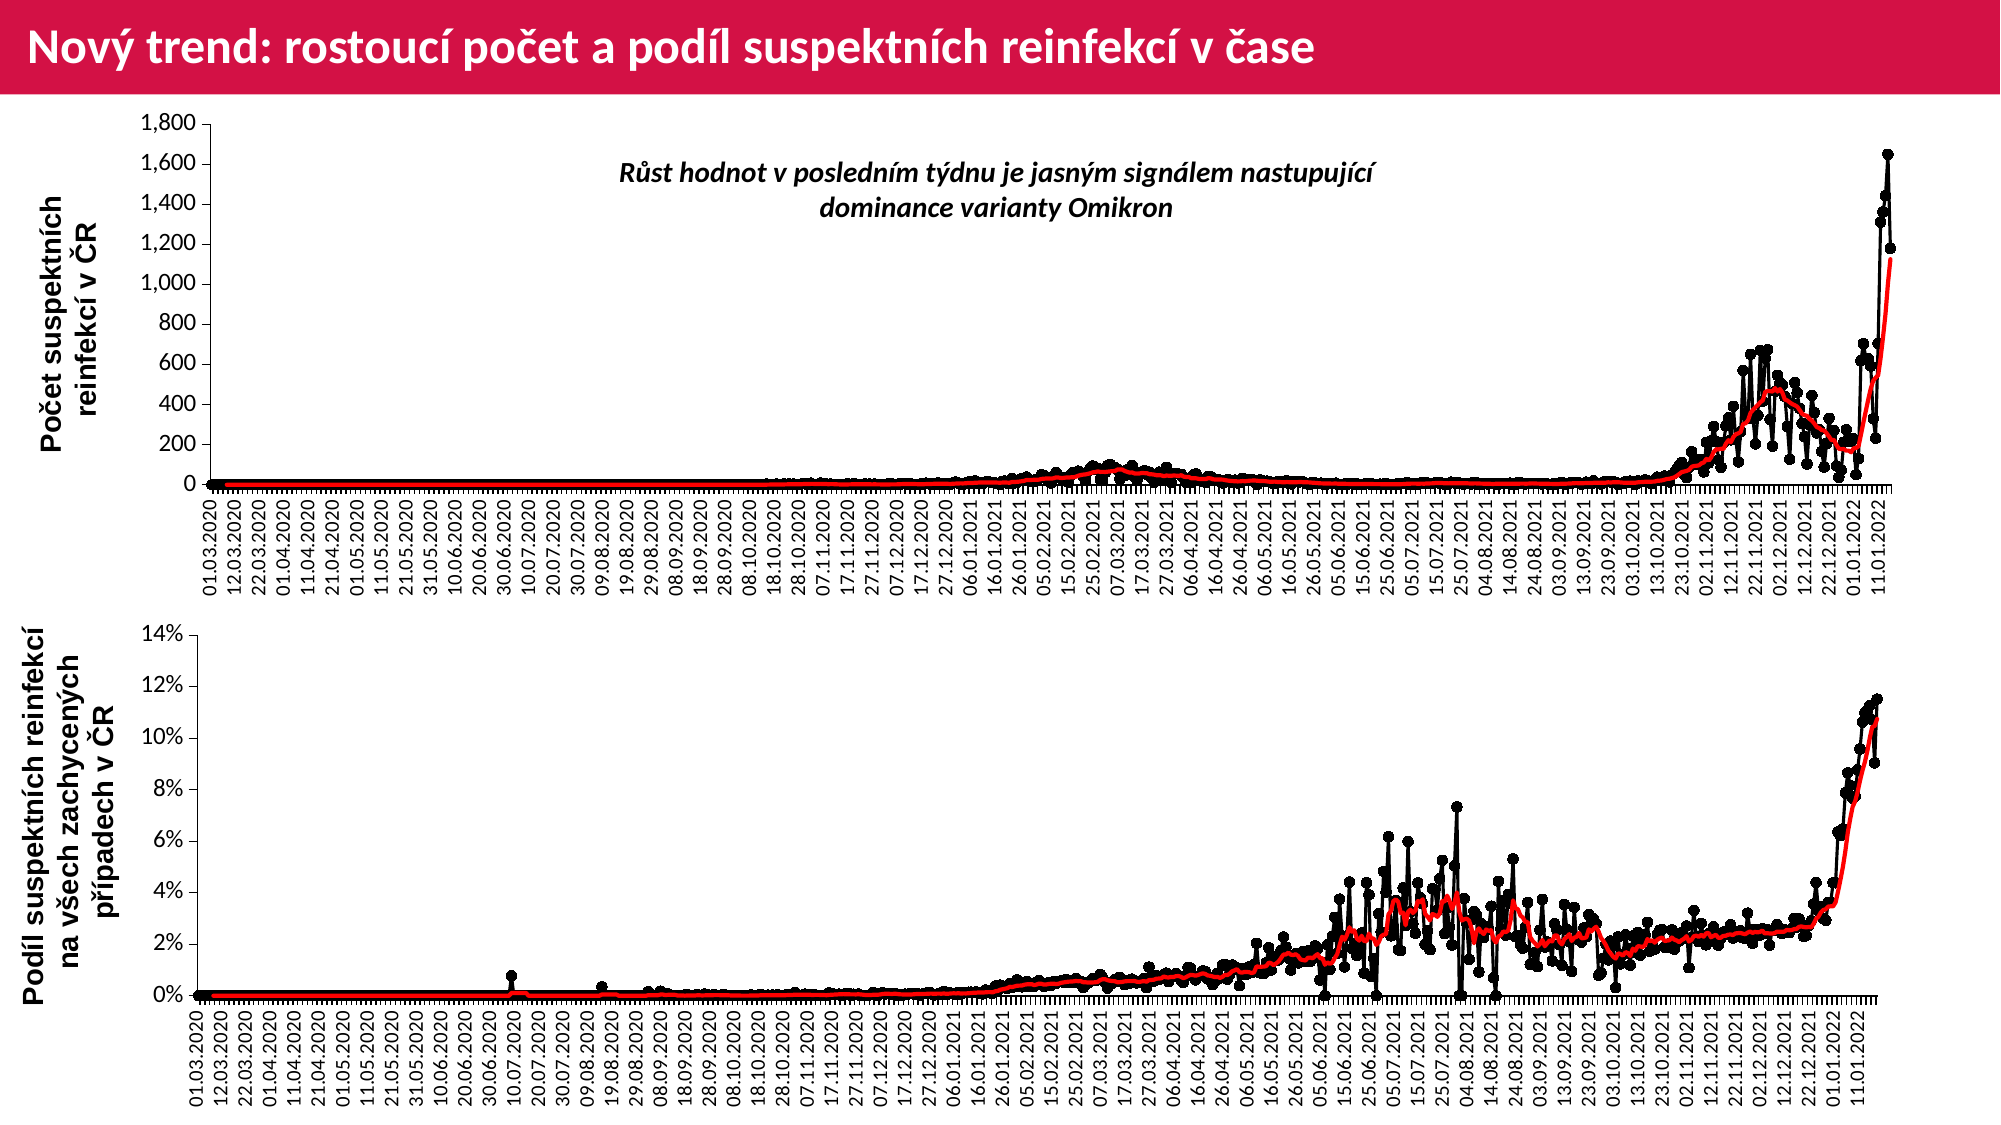

# Nový trend: rostoucí počet a podíl suspektních reinfekcí v čase

### Chart

| Category |  |
|---|---|
| 01.03.2020 | 0.0 |
| 03.03.2020 | 0.0 |
| 04.03.2020 | 0.0 |
| 05.03.2020 | 0.0 |
| 06.03.2020 | 0.0 |
| 07.03.2020 | 0.0 |
| 08.03.2020 | 0.0 |
| 09.03.2020 | 0.0 |
| 10.03.2020 | 0.0 |
| 11.03.2020 | 0.0 |
| 12.03.2020 | 0.0 |
| 13.03.2020 | 0.0 |
| 14.03.2020 | 0.0 |
| 15.03.2020 | 0.0 |
| 16.03.2020 | 0.0 |
| 17.03.2020 | 0.0 |
| 18.03.2020 | 0.0 |
| 19.03.2020 | 0.0 |
| 20.03.2020 | 0.0 |
| 21.03.2020 | 0.0 |
| 22.03.2020 | 0.0 |
| 23.03.2020 | 0.0 |
| 24.03.2020 | 0.0 |
| 25.03.2020 | 0.0 |
| 26.03.2020 | 0.0 |
| 27.03.2020 | 0.0 |
| 28.03.2020 | 0.0 |
| 29.03.2020 | 0.0 |
| 30.03.2020 | 0.0 |
| 31.03.2020 | 0.0 |
| 01.04.2020 | 0.0 |
| 02.04.2020 | 0.0 |
| 03.04.2020 | 0.0 |
| 04.04.2020 | 0.0 |
| 05.04.2020 | 0.0 |
| 06.04.2020 | 0.0 |
| 07.04.2020 | 0.0 |
| 08.04.2020 | 0.0 |
| 09.04.2020 | 0.0 |
| 10.04.2020 | 0.0 |
| 11.04.2020 | 0.0 |
| 12.04.2020 | 0.0 |
| 13.04.2020 | 0.0 |
| 14.04.2020 | 0.0 |
| 15.04.2020 | 0.0 |
| 16.04.2020 | 0.0 |
| 17.04.2020 | 0.0 |
| 18.04.2020 | 0.0 |
| 19.04.2020 | 0.0 |
| 20.04.2020 | 0.0 |
| 21.04.2020 | 0.0 |
| 22.04.2020 | 0.0 |
| 23.04.2020 | 0.0 |
| 24.04.2020 | 0.0 |
| 25.04.2020 | 0.0 |
| 26.04.2020 | 0.0 |
| 27.04.2020 | 0.0 |
| 28.04.2020 | 0.0 |
| 29.04.2020 | 0.0 |
| 30.04.2020 | 0.0 |
| 01.05.2020 | 0.0 |
| 02.05.2020 | 0.0 |
| 03.05.2020 | 0.0 |
| 04.05.2020 | 0.0 |
| 05.05.2020 | 0.0 |
| 06.05.2020 | 0.0 |
| 07.05.2020 | 0.0 |
| 08.05.2020 | 0.0 |
| 09.05.2020 | 0.0 |
| 10.05.2020 | 0.0 |
| 11.05.2020 | 0.0 |
| 12.05.2020 | 0.0 |
| 13.05.2020 | 0.0 |
| 14.05.2020 | 0.0 |
| 15.05.2020 | 0.0 |
| 16.05.2020 | 0.0 |
| 17.05.2020 | 0.0 |
| 18.05.2020 | 0.0 |
| 19.05.2020 | 0.0 |
| 20.05.2020 | 0.0 |
| 21.05.2020 | 0.0 |
| 22.05.2020 | 0.0 |
| 23.05.2020 | 0.0 |
| 24.05.2020 | 0.0 |
| 25.05.2020 | 0.0 |
| 26.05.2020 | 0.0 |
| 27.05.2020 | 0.0 |
| 28.05.2020 | 0.0 |
| 29.05.2020 | 0.0 |
| 30.05.2020 | 0.0 |
| 31.05.2020 | 0.0 |
| 01.06.2020 | 0.0 |
| 02.06.2020 | 0.0 |
| 03.06.2020 | 0.0 |
| 04.06.2020 | 0.0 |
| 05.06.2020 | 0.0 |
| 06.06.2020 | 0.0 |
| 07.06.2020 | 0.0 |
| 08.06.2020 | 0.0 |
| 09.06.2020 | 0.0 |
| 10.06.2020 | 0.0 |
| 11.06.2020 | 0.0 |
| 12.06.2020 | 0.0 |
| 13.06.2020 | 0.0 |
| 14.06.2020 | 0.0 |
| 15.06.2020 | 0.0 |
| 16.06.2020 | 0.0 |
| 17.06.2020 | 0.0 |
| 18.06.2020 | 0.0 |
| 19.06.2020 | 0.0 |
| 20.06.2020 | 0.0 |
| 21.06.2020 | 0.0 |
| 22.06.2020 | 0.0 |
| 23.06.2020 | 0.0 |
| 24.06.2020 | 0.0 |
| 25.06.2020 | 0.0 |
| 26.06.2020 | 0.0 |
| 27.06.2020 | 0.0 |
| 28.06.2020 | 0.0 |
| 29.06.2020 | 0.0 |
| 30.06.2020 | 0.0 |
| 01.07.2020 | 0.0 |
| 02.07.2020 | 0.0 |
| 03.07.2020 | 0.0 |
| 04.07.2020 | 0.0 |
| 05.07.2020 | 0.0 |
| 06.07.2020 | 0.0 |
| 07.07.2020 | 0.0 |
| 08.07.2020 | 1.0 |
| 09.07.2020 | 0.0 |
| 10.07.2020 | 0.0 |
| 11.07.2020 | 0.0 |
| 12.07.2020 | 0.0 |
| 13.07.2020 | 0.0 |
| 14.07.2020 | 0.0 |
| 15.07.2020 | 0.0 |
| 16.07.2020 | 0.0 |
| 17.07.2020 | 0.0 |
| 18.07.2020 | 0.0 |
| 19.07.2020 | 0.0 |
| 20.07.2020 | 0.0 |
| 21.07.2020 | 0.0 |
| 22.07.2020 | 0.0 |
| 23.07.2020 | 0.0 |
| 24.07.2020 | 0.0 |
| 25.07.2020 | 0.0 |
| 26.07.2020 | 0.0 |
| 27.07.2020 | 0.0 |
| 28.07.2020 | 0.0 |
| 29.07.2020 | 0.0 |
| 30.07.2020 | 0.0 |
| 31.07.2020 | 0.0 |
| 01.08.2020 | 0.0 |
| 02.08.2020 | 0.0 |
| 03.08.2020 | 0.0 |
| 04.08.2020 | 0.0 |
| 05.08.2020 | 0.0 |
| 06.08.2020 | 0.0 |
| 07.08.2020 | 0.0 |
| 08.08.2020 | 0.0 |
| 09.08.2020 | 0.0 |
| 10.08.2020 | 0.0 |
| 11.08.2020 | 0.0 |
| 12.08.2020 | 0.0 |
| 13.08.2020 | 0.0 |
| 14.08.2020 | 1.0 |
| 15.08.2020 | 0.0 |
| 16.08.2020 | 0.0 |
| 17.08.2020 | 0.0 |
| 18.08.2020 | 0.0 |
| 19.08.2020 | 0.0 |
| 20.08.2020 | 0.0 |
| 21.08.2020 | 0.0 |
| 22.08.2020 | 0.0 |
| 23.08.2020 | 0.0 |
| 24.08.2020 | 0.0 |
| 25.08.2020 | 0.0 |
| 26.08.2020 | 0.0 |
| 27.08.2020 | 0.0 |
| 28.08.2020 | 0.0 |
| 29.08.2020 | 0.0 |
| 30.08.2020 | 0.0 |
| 31.08.2020 | 0.0 |
| 01.09.2020 | 0.0 |
| 02.09.2020 | 1.0 |
| 03.09.2020 | 0.0 |
| 04.09.2020 | 0.0 |
| 05.09.2020 | 0.0 |
| 06.09.2020 | 0.0 |
| 07.09.2020 | 1.0 |
| 08.09.2020 | 0.0 |
| 09.09.2020 | 0.0 |
| 10.09.2020 | 1.0 |
| 11.09.2020 | 0.0 |
| 12.09.2020 | 0.0 |
| 13.09.2020 | 0.0 |
| 14.09.2020 | 0.0 |
| 15.09.2020 | 0.0 |
| 16.09.2020 | 0.0 |
| 17.09.2020 | 1.0 |
| 18.09.2020 | 1.0 |
| 19.09.2020 | 0.0 |
| 20.09.2020 | 0.0 |
| 21.09.2020 | 0.0 |
| 22.09.2020 | 1.0 |
| 23.09.2020 | 0.0 |
| 24.09.2020 | 0.0 |
| 25.09.2020 | 2.0 |
| 26.09.2020 | 1.0 |
| 27.09.2020 | 0.0 |
| 28.09.2020 | 0.0 |
| 29.09.2020 | 1.0 |
| 30.09.2020 | 0.0 |
| 01.10.2020 | 0.0 |
| 02.10.2020 | 1.0 |
| 03.10.2020 | 1.0 |
| 04.10.2020 | 0.0 |
| 05.10.2020 | 0.0 |
| 06.10.2020 | 0.0 |
| 07.10.2020 | 1.0 |
| 08.10.2020 | 0.0 |
| 09.10.2020 | 0.0 |
| 10.10.2020 | 1.0 |
| 11.10.2020 | 0.0 |
| 12.10.2020 | 0.0 |
| 13.10.2020 | 0.0 |
| 14.10.2020 | 3.0 |
| 15.10.2020 | 1.0 |
| 16.10.2020 | 2.0 |
| 17.10.2020 | 1.0 |
| 18.10.2020 | 3.0 |
| 19.10.2020 | 1.0 |
| 20.10.2020 | 0.0 |
| 21.10.2020 | 4.0 |
| 22.10.2020 | 2.0 |
| 23.10.2020 | 4.0 |
| 24.10.2020 | 2.0 |
| 25.10.2020 | 3.0 |
| 26.10.2020 | 2.0 |
| 27.10.2020 | 2.0 |
| 28.10.2020 | 3.0 |
| 29.10.2020 | 7.0 |
| 30.10.2020 | 4.0 |
| 31.10.2020 | 4.0 |
| 01.11.2020 | 8.0 |
| 02.11.2020 | 1.0 |
| 03.11.2020 | 1.0 |
| 04.11.2020 | 3.0 |
| 05.11.2020 | 8.0 |
| 06.11.2020 | 2.0 |
| 07.11.2020 | 4.0 |
| 08.11.2020 | 1.0 |
| 09.11.2020 | 3.0 |
| 10.11.2020 | 1.0 |
| 11.11.2020 | 1.0 |
| 12.11.2020 | 1.0 |
| 13.11.2020 | 1.0 |
| 14.11.2020 | 1.0 |
| 15.11.2020 | 2.0 |
| 16.11.2020 | 5.0 |
| 17.11.2020 | 2.0 |
| 18.11.2020 | 3.0 |
| 19.11.2020 | 4.0 |
| 20.11.2020 | 1.0 |
| 21.11.2020 | 2.0 |
| 22.11.2020 | 1.0 |
| 23.11.2020 | 4.0 |
| 24.11.2020 | 1.0 |
| 25.11.2020 | 3.0 |
| 26.11.2020 | 2.0 |
| 27.11.2020 | 3.0 |
| 28.11.2020 | 0.0 |
| 29.11.2020 | 0.0 |
| 30.11.2020 | 0.0 |
| 01.12.2020 | 1.0 |
| 02.12.2020 | 2.0 |
| 03.12.2020 | 6.0 |
| 04.12.2020 | 4.0 |
| 05.12.2020 | 0.0 |
| 06.12.2020 | 1.0 |
| 07.12.2020 | 5.0 |
| 08.12.2020 | 4.0 |
| 09.12.2020 | 5.0 |
| 10.12.2020 | 4.0 |
| 11.12.2020 | 4.0 |
| 12.12.2020 | 3.0 |
| 13.12.2020 | 0.0 |
| 14.12.2020 | 2.0 |
| 15.12.2020 | 2.0 |
| 16.12.2020 | 5.0 |
| 17.12.2020 | 4.0 |
| 18.12.2020 | 8.0 |
| 19.12.2020 | 5.0 |
| 20.12.2020 | 2.0 |
| 21.12.2020 | 7.0 |
| 22.12.2020 | 2.0 |
| 23.12.2020 | 9.0 |
| 24.12.2020 | 4.0 |
| 25.12.2020 | 3.0 |
| 26.12.2020 | 4.0 |
| 27.12.2020 | 3.0 |
| 28.12.2020 | 3.0 |
| 29.12.2020 | 10.0 |
| 30.12.2020 | 13.0 |
| 31.12.2020 | 9.0 |
| 01.01.2021 | 6.0 |
| 02.01.2021 | 2.0 |
| 03.01.2021 | 8.0 |
| 04.01.2021 | 12.0 |
| 05.01.2021 | 16.0 |
| 06.01.2021 | 8.0 |
| 07.01.2021 | 19.0 |
| 08.01.2021 | 8.0 |
| 09.01.2021 | 9.0 |
| 10.01.2021 | 5.0 |
| 11.01.2021 | 13.0 |
| 12.01.2021 | 15.0 |
| 13.01.2021 | 13.0 |
| 14.01.2021 | 12.0 |
| 15.01.2021 | 10.0 |
| 16.01.2021 | 7.0 |
| 17.01.2021 | 2.0 |
| 18.01.2021 | 17.0 |
| 19.01.2021 | 18.0 |
| 20.01.2021 | 9.0 |
| 21.01.2021 | 8.0 |
| 22.01.2021 | 32.0 |
| 23.01.2021 | 9.0 |
| 24.01.2021 | 10.0 |
| 25.01.2021 | 25.0 |
| 26.01.2021 | 30.0 |
| 27.01.2021 | 24.0 |
| 28.01.2021 | 38.0 |
| 29.01.2021 | 26.0 |
| 30.01.2021 | 15.0 |
| 31.01.2021 | 16.0 |
| 01.02.2021 | 27.0 |
| 02.02.2021 | 32.0 |
| 03.02.2021 | 50.0 |
| 04.02.2021 | 46.0 |
| 05.02.2021 | 31.0 |
| 06.02.2021 | 18.0 |
| 07.02.2021 | 9.0 |
| 08.02.2021 | 42.0 |
| 09.02.2021 | 61.0 |
| 10.02.2021 | 43.0 |
| 11.02.2021 | 32.0 |
| 12.02.2021 | 36.0 |
| 13.02.2021 | 27.0 |
| 14.02.2021 | 12.0 |
| 15.02.2021 | 49.0 |
| 16.02.2021 | 61.0 |
| 17.02.2021 | 62.0 |
| 18.02.2021 | 68.0 |
| 19.02.2021 | 59.0 |
| 20.02.2021 | 43.0 |
| 21.02.2021 | 21.0 |
| 22.02.2021 | 66.0 |
| 23.02.2021 | 84.0 |
| 24.02.2021 | 93.0 |
| 25.02.2021 | 78.0 |
| 26.02.2021 | 82.0 |
| 27.02.2021 | 25.0 |
| 28.02.2021 | 23.0 |
| 01.03.2021 | 61.0 |
| 02.03.2021 | 96.0 |
| 03.03.2021 | 102.0 |
| 04.03.2021 | 86.0 |
| 05.03.2021 | 87.0 |
| 06.03.2021 | 76.0 |
| 07.03.2021 | 28.0 |
| 08.03.2021 | 55.0 |
| 09.03.2021 | 46.0 |
| 10.03.2021 | 75.0 |
| 11.03.2021 | 55.0 |
| 12.03.2021 | 95.0 |
| 13.03.2021 | 39.0 |
| 14.03.2021 | 24.0 |
| 15.03.2021 | 62.0 |
| 16.03.2021 | 61.0 |
| 17.03.2021 | 70.0 |
| 18.03.2021 | 52.0 |
| 19.03.2021 | 63.0 |
| 20.03.2021 | 33.0 |
| 21.03.2021 | 12.0 |
| 22.03.2021 | 43.0 |
| 23.03.2021 | 63.0 |
| 24.03.2021 | 60.0 |
| 25.03.2021 | 25.0 |
| 26.03.2021 | 87.0 |
| 27.03.2021 | 24.0 |
| 28.03.2021 | 10.0 |
| 29.03.2021 | 55.0 |
| 30.03.2021 | 55.0 |
| 31.03.2021 | 53.0 |
| 01.04.2021 | 52.0 |
| 02.04.2021 | 34.0 |
| 03.04.2021 | 12.0 |
| 04.04.2021 | 14.0 |
| 05.04.2021 | 11.0 |
| 06.04.2021 | 49.0 |
| 07.04.2021 | 54.0 |
| 08.04.2021 | 33.0 |
| 09.04.2021 | 25.0 |
| 10.04.2021 | 17.0 |
| 11.04.2021 | 11.0 |
| 12.04.2021 | 42.0 |
| 13.04.2021 | 40.0 |
| 14.04.2021 | 23.0 |
| 15.04.2021 | 25.0 |
| 16.04.2021 | 26.0 |
| 17.04.2021 | 15.0 |
| 18.04.2021 | 8.0 |
| 19.04.2021 | 22.0 |
| 20.04.2021 | 27.0 |
| 21.04.2021 | 13.0 |
| 22.04.2021 | 15.0 |
| 23.04.2021 | 23.0 |
| 24.04.2021 | 9.0 |
| 25.04.2021 | 10.0 |
| 26.04.2021 | 32.0 |
| 27.04.2021 | 21.0 |
| 28.04.2021 | 21.0 |
| 29.04.2021 | 27.0 |
| 30.04.2021 | 25.0 |
| 01.05.2021 | 12.0 |
| 02.05.2021 | 2.0 |
| 03.05.2021 | 24.0 |
| 04.05.2021 | 20.0 |
| 05.05.2021 | 16.0 |
| 06.05.2021 | 18.0 |
| 07.05.2021 | 15.0 |
| 08.05.2021 | 9.0 |
| 09.05.2021 | 8.0 |
| 10.05.2021 | 14.0 |
| 11.05.2021 | 15.0 |
| 12.05.2021 | 11.0 |
| 13.05.2021 | 16.0 |
| 14.05.2021 | 20.0 |
| 15.05.2021 | 6.0 |
| 16.05.2021 | 4.0 |
| 17.05.2021 | 16.0 |
| 18.05.2021 | 17.0 |
| 19.05.2021 | 14.0 |
| 20.05.2021 | 16.0 |
| 21.05.2021 | 13.0 |
| 22.05.2021 | 5.0 |
| 23.05.2021 | 2.0 |
| 24.05.2021 | 9.0 |
| 25.05.2021 | 11.0 |
| 26.05.2021 | 7.0 |
| 27.05.2021 | 7.0 |
| 28.05.2021 | 8.0 |
| 29.05.2021 | 3.0 |
| 30.05.2021 | 2.0 |
| 31.05.2021 | 7.0 |
| 01.06.2021 | 7.0 |
| 02.06.2021 | 7.0 |
| 03.06.2021 | 8.0 |
| 04.06.2021 | 2.0 |
| 05.06.2021 | 2.0 |
| 06.06.2021 | 0.0 |
| 07.06.2021 | 6.0 |
| 08.06.2021 | 4.0 |
| 09.06.2021 | 6.0 |
| 10.06.2021 | 6.0 |
| 11.06.2021 | 3.0 |
| 12.06.2021 | 3.0 |
| 13.06.2021 | 1.0 |
| 14.06.2021 | 2.0 |
| 15.06.2021 | 5.0 |
| 16.06.2021 | 6.0 |
| 17.06.2021 | 3.0 |
| 18.06.2021 | 3.0 |
| 19.06.2021 | 1.0 |
| 20.06.2021 | 1.0 |
| 21.06.2021 | 3.0 |
| 22.06.2021 | 1.0 |
| 23.06.2021 | 5.0 |
| 24.06.2021 | 4.0 |
| 25.06.2021 | 1.0 |
| 26.06.2021 | 1.0 |
| 27.06.2021 | 0.0 |
| 28.06.2021 | 5.0 |
| 29.06.2021 | 4.0 |
| 30.06.2021 | 7.0 |
| 01.07.2021 | 7.0 |
| 02.07.2021 | 11.0 |
| 03.07.2021 | 3.0 |
| 04.07.2021 | 3.0 |
| 05.07.2021 | 5.0 |
| 06.07.2021 | 2.0 |
| 07.07.2021 | 5.0 |
| 08.07.2021 | 11.0 |
| 09.07.2021 | 8.0 |
| 10.07.2021 | 10.0 |
| 11.07.2021 | 5.0 |
| 12.07.2021 | 7.0 |
| 13.07.2021 | 8.0 |
| 14.07.2021 | 12.0 |
| 15.07.2021 | 9.0 |
| 16.07.2021 | 9.0 |
| 17.07.2021 | 4.0 |
| 18.07.2021 | 3.0 |
| 19.07.2021 | 4.0 |
| 20.07.2021 | 13.0 |
| 21.07.2021 | 10.0 |
| 22.07.2021 | 7.0 |
| 23.07.2021 | 9.0 |
| 24.07.2021 | 7.0 |
| 25.07.2021 | 2.0 |
| 26.07.2021 | 7.0 |
| 27.07.2021 | 7.0 |
| 28.07.2021 | 4.0 |
| 29.07.2021 | 11.0 |
| 30.07.2021 | 11.0 |
| 31.07.2021 | 0.0 |
| 01.08.2021 | 0.0 |
| 02.08.2021 | 6.0 |
| 03.08.2021 | 7.0 |
| 04.08.2021 | 3.0 |
| 05.08.2021 | 5.0 |
| 06.08.2021 | 6.0 |
| 07.08.2021 | 5.0 |
| 08.08.2021 | 1.0 |
| 09.08.2021 | 5.0 |
| 10.08.2021 | 6.0 |
| 11.08.2021 | 6.0 |
| 12.08.2021 | 5.0 |
| 13.08.2021 | 8.0 |
| 14.08.2021 | 1.0 |
| 15.08.2021 | 0.0 |
| 16.08.2021 | 10.0 |
| 17.08.2021 | 8.0 |
| 18.08.2021 | 8.0 |
| 19.08.2021 | 4.0 |
| 20.08.2021 | 7.0 |
| 21.08.2021 | 5.0 |
| 22.08.2021 | 6.0 |
| 23.08.2021 | 5.0 |
| 24.08.2021 | 6.0 |
| 25.08.2021 | 5.0 |
| 26.08.2021 | 4.0 |
| 27.08.2021 | 5.0 |
| 28.08.2021 | 5.0 |
| 29.08.2021 | 1.0 |
| 30.08.2021 | 3.0 |
| 31.08.2021 | 5.0 |
| 01.09.2021 | 3.0 |
| 02.09.2021 | 8.0 |
| 03.09.2021 | 12.0 |
| 04.09.2021 | 4.0 |
| 05.09.2021 | 3.0 |
| 06.09.2021 | 8.0 |
| 07.09.2021 | 8.0 |
| 08.09.2021 | 11.0 |
| 09.09.2021 | 11.0 |
| 10.09.2021 | 9.0 |
| 11.09.2021 | 3.0 |
| 12.09.2021 | 5.0 |
| 13.09.2021 | 13.0 |
| 14.09.2021 | 12.0 |
| 15.09.2021 | 5.0 |
| 16.09.2021 | 20.0 |
| 17.09.2021 | 10.0 |
| 18.09.2021 | 7.0 |
| 19.09.2021 | 4.0 |
| 20.09.2021 | 13.0 |
| 21.09.2021 | 14.0 |
| 22.09.2021 | 17.0 |
| 23.09.2021 | 14.0 |
| 24.09.2021 | 16.0 |
| 25.09.2021 | 12.0 |
| 26.09.2021 | 2.0 |
| 27.09.2021 | 6.0 |
| 28.09.2021 | 7.0 |
| 29.09.2021 | 15.0 |
| 30.09.2021 | 13.0 |
| 01.10.2021 | 18.0 |
| 02.10.2021 | 11.0 |
| 03.10.2021 | 1.0 |
| 04.10.2021 | 19.0 |
| 05.10.2021 | 14.0 |
| 06.10.2021 | 17.0 |
| 07.10.2021 | 24.0 |
| 08.10.2021 | 19.0 |
| 09.10.2021 | 8.0 |
| 10.10.2021 | 8.0 |
| 11.10.2021 | 23.0 |
| 12.10.2021 | 38.0 |
| 13.10.2021 | 24.0 |
| 14.10.2021 | 34.0 |
| 15.10.2021 | 43.0 |
| 16.10.2021 | 34.0 |
| 17.10.2021 | 14.0 |
| 18.10.2021 | 50.0 |
| 19.10.2021 | 60.0 |
| 20.10.2021 | 80.0 |
| 21.10.2021 | 95.0 |
| 22.10.2021 | 112.0 |
| 23.10.2021 | 53.0 |
| 24.10.2021 | 35.0 |
| 25.10.2021 | 88.0 |
| 26.10.2021 | 165.0 |
| 27.10.2021 | 108.0 |
| 28.10.2021 | 103.0 |
| 29.10.2021 | 125.0 |
| 30.10.2021 | 127.0 |
| 31.10.2021 | 64.0 |
| 01.11.2021 | 212.0 |
| 02.11.2021 | 109.0 |
| 03.11.2021 | 219.0 |
| 04.11.2021 | 291.0 |
| 05.11.2021 | 217.0 |
| 06.11.2021 | 123.0 |
| 07.11.2021 | 87.0 |
| 08.11.2021 | 210.0 |
| 09.11.2021 | 294.0 |
| 10.11.2021 | 334.0 |
| 11.11.2021 | 224.0 |
| 12.11.2021 | 392.0 |
| 13.11.2021 | 227.0 |
| 14.11.2021 | 114.0 |
| 15.11.2021 | 265.0 |
| 16.11.2021 | 571.0 |
| 17.11.2021 | 355.0 |
| 18.11.2021 | 330.0 |
| 19.11.2021 | 651.0 |
| 20.11.2021 | 330.0 |
| 21.11.2021 | 204.0 |
| 22.11.2021 | 345.0 |
| 23.11.2021 | 671.0 |
| 24.11.2021 | 417.0 |
| 25.11.2021 | 632.0 |
| 26.11.2021 | 675.0 |
| 27.11.2021 | 325.0 |
| 28.11.2021 | 193.0 |
| 29.11.2021 | 467.0 |
| 30.11.2021 | 546.0 |
| 01.12.2021 | 509.0 |
| 02.12.2021 | 498.0 |
| 03.12.2021 | 440.0 |
| 04.12.2021 | 291.0 |
| 05.12.2021 | 127.0 |
| 06.12.2021 | 406.0 |
| 07.12.2021 | 510.0 |
| 08.12.2021 | 460.0 |
| 09.12.2021 | 381.0 |
| 10.12.2021 | 307.0 |
| 11.12.2021 | 240.0 |
| 12.12.2021 | 104.0 |
| 13.12.2021 | 299.0 |
| 14.12.2021 | 446.0 |
| 15.12.2021 | 360.0 |
| 16.12.2021 | 259.0 |
| 17.12.2021 | 275.0 |
| 18.12.2021 | 166.0 |
| 19.12.2021 | 88.0 |
| 20.12.2021 | 206.0 |
| 21.12.2021 | 332.0 |
| 22.12.2021 | 230.0 |
| 23.12.2021 | 272.0 |
| 24.12.2021 | 94.0 |
| 25.12.2021 | 37.0 |
| 26.12.2021 | 72.0 |
| 27.12.2021 | 212.0 |
| 28.12.2021 | 274.0 |
| 29.12.2021 | 231.0 |
| 30.12.2021 | 217.0 |
| 31.12.2021 | 229.0 |
| 01.01.2022 | 50.0 |
| 02.01.2022 | 131.0 |
| 03.01.2022 | 619.0 |
| 04.01.2022 | 705.0 |
| 05.01.2022 | 631.0 |
| 06.01.2022 | 629.0 |
| 07.01.2022 | 593.0 |
| 08.01.2022 | 329.0 |
| 09.01.2022 | 232.0 |
| 10.01.2022 | 706.0 |
| 11.01.2022 | 1311.0 |
| 12.01.2022 | 1362.0 |
| 13.01.2022 | 1443.0 |
| 14.01.2022 | 1650.0 |
| 15.01.2022 | 1180.0 |
Růst hodnot v posledním týdnu je jasným signálem nastupující
dominance varianty Omikron
Počet suspektních
reinfekcí v ČR

### Chart

| Category |  |
|---|---|
| 01.03.2020 | 0.0 |
| 03.03.2020 | 0.0 |
| 04.03.2020 | 0.0 |
| 05.03.2020 | 0.0 |
| 06.03.2020 | 0.0 |
| 07.03.2020 | 0.0 |
| 08.03.2020 | 0.0 |
| 09.03.2020 | 0.0 |
| 10.03.2020 | 0.0 |
| 11.03.2020 | 0.0 |
| 12.03.2020 | 0.0 |
| 13.03.2020 | 0.0 |
| 14.03.2020 | 0.0 |
| 15.03.2020 | 0.0 |
| 16.03.2020 | 0.0 |
| 17.03.2020 | 0.0 |
| 18.03.2020 | 0.0 |
| 19.03.2020 | 0.0 |
| 20.03.2020 | 0.0 |
| 21.03.2020 | 0.0 |
| 22.03.2020 | 0.0 |
| 23.03.2020 | 0.0 |
| 24.03.2020 | 0.0 |
| 25.03.2020 | 0.0 |
| 26.03.2020 | 0.0 |
| 27.03.2020 | 0.0 |
| 28.03.2020 | 0.0 |
| 29.03.2020 | 0.0 |
| 30.03.2020 | 0.0 |
| 31.03.2020 | 0.0 |
| 01.04.2020 | 0.0 |
| 02.04.2020 | 0.0 |
| 03.04.2020 | 0.0 |
| 04.04.2020 | 0.0 |
| 05.04.2020 | 0.0 |
| 06.04.2020 | 0.0 |
| 07.04.2020 | 0.0 |
| 08.04.2020 | 0.0 |
| 09.04.2020 | 0.0 |
| 10.04.2020 | 0.0 |
| 11.04.2020 | 0.0 |
| 12.04.2020 | 0.0 |
| 13.04.2020 | 0.0 |
| 14.04.2020 | 0.0 |
| 15.04.2020 | 0.0 |
| 16.04.2020 | 0.0 |
| 17.04.2020 | 0.0 |
| 18.04.2020 | 0.0 |
| 19.04.2020 | 0.0 |
| 20.04.2020 | 0.0 |
| 21.04.2020 | 0.0 |
| 22.04.2020 | 0.0 |
| 23.04.2020 | 0.0 |
| 24.04.2020 | 0.0 |
| 25.04.2020 | 0.0 |
| 26.04.2020 | 0.0 |
| 27.04.2020 | 0.0 |
| 28.04.2020 | 0.0 |
| 29.04.2020 | 0.0 |
| 30.04.2020 | 0.0 |
| 01.05.2020 | 0.0 |
| 02.05.2020 | 0.0 |
| 03.05.2020 | 0.0 |
| 04.05.2020 | 0.0 |
| 05.05.2020 | 0.0 |
| 06.05.2020 | 0.0 |
| 07.05.2020 | 0.0 |
| 08.05.2020 | 0.0 |
| 09.05.2020 | 0.0 |
| 10.05.2020 | 0.0 |
| 11.05.2020 | 0.0 |
| 12.05.2020 | 0.0 |
| 13.05.2020 | 0.0 |
| 14.05.2020 | 0.0 |
| 15.05.2020 | 0.0 |
| 16.05.2020 | 0.0 |
| 17.05.2020 | 0.0 |
| 18.05.2020 | 0.0 |
| 19.05.2020 | 0.0 |
| 20.05.2020 | 0.0 |
| 21.05.2020 | 0.0 |
| 22.05.2020 | 0.0 |
| 23.05.2020 | 0.0 |
| 24.05.2020 | 0.0 |
| 25.05.2020 | 0.0 |
| 26.05.2020 | 0.0 |
| 27.05.2020 | 0.0 |
| 28.05.2020 | 0.0 |
| 29.05.2020 | 0.0 |
| 30.05.2020 | 0.0 |
| 31.05.2020 | 0.0 |
| 01.06.2020 | 0.0 |
| 02.06.2020 | 0.0 |
| 03.06.2020 | 0.0 |
| 04.06.2020 | 0.0 |
| 05.06.2020 | 0.0 |
| 06.06.2020 | 0.0 |
| 07.06.2020 | 0.0 |
| 08.06.2020 | 0.0 |
| 09.06.2020 | 0.0 |
| 10.06.2020 | 0.0 |
| 11.06.2020 | 0.0 |
| 12.06.2020 | 0.0 |
| 13.06.2020 | 0.0 |
| 14.06.2020 | 0.0 |
| 15.06.2020 | 0.0 |
| 16.06.2020 | 0.0 |
| 17.06.2020 | 0.0 |
| 18.06.2020 | 0.0 |
| 19.06.2020 | 0.0 |
| 20.06.2020 | 0.0 |
| 21.06.2020 | 0.0 |
| 22.06.2020 | 0.0 |
| 23.06.2020 | 0.0 |
| 24.06.2020 | 0.0 |
| 25.06.2020 | 0.0 |
| 26.06.2020 | 0.0 |
| 27.06.2020 | 0.0 |
| 28.06.2020 | 0.0 |
| 29.06.2020 | 0.0 |
| 30.06.2020 | 0.0 |
| 01.07.2020 | 0.0 |
| 02.07.2020 | 0.0 |
| 03.07.2020 | 0.0 |
| 04.07.2020 | 0.0 |
| 05.07.2020 | 0.0 |
| 06.07.2020 | 0.0 |
| 07.07.2020 | 0.0 |
| 08.07.2020 | 0.007692307692 |
| 09.07.2020 | 0.0 |
| 10.07.2020 | 0.0 |
| 11.07.2020 | 0.0 |
| 12.07.2020 | 0.0 |
| 13.07.2020 | 0.0 |
| 14.07.2020 | 0.0 |
| 15.07.2020 | 0.0 |
| 16.07.2020 | 0.0 |
| 17.07.2020 | 0.0 |
| 18.07.2020 | 0.0 |
| 19.07.2020 | 0.0 |
| 20.07.2020 | 0.0 |
| 21.07.2020 | 0.0 |
| 22.07.2020 | 0.0 |
| 23.07.2020 | 0.0 |
| 24.07.2020 | 0.0 |
| 25.07.2020 | 0.0 |
| 26.07.2020 | 0.0 |
| 27.07.2020 | 0.0 |
| 28.07.2020 | 0.0 |
| 29.07.2020 | 0.0 |
| 30.07.2020 | 0.0 |
| 31.07.2020 | 0.0 |
| 01.08.2020 | 0.0 |
| 02.08.2020 | 0.0 |
| 03.08.2020 | 0.0 |
| 04.08.2020 | 0.0 |
| 05.08.2020 | 0.0 |
| 06.08.2020 | 0.0 |
| 07.08.2020 | 0.0 |
| 08.08.2020 | 0.0 |
| 09.08.2020 | 0.0 |
| 10.08.2020 | 0.0 |
| 11.08.2020 | 0.0 |
| 12.08.2020 | 0.0 |
| 13.08.2020 | 0.0 |
| 14.08.2020 | 0.003424657534 |
| 15.08.2020 | 0.0 |
| 16.08.2020 | 0.0 |
| 17.08.2020 | 0.0 |
| 18.08.2020 | 0.0 |
| 19.08.2020 | 0.0 |
| 20.08.2020 | 0.0 |
| 21.08.2020 | 0.0 |
| 22.08.2020 | 0.0 |
| 23.08.2020 | 0.0 |
| 24.08.2020 | 0.0 |
| 25.08.2020 | 0.0 |
| 26.08.2020 | 0.0 |
| 27.08.2020 | 0.0 |
| 28.08.2020 | 0.0 |
| 29.08.2020 | 0.0 |
| 30.08.2020 | 0.0 |
| 31.08.2020 | 0.0 |
| 01.09.2020 | 0.0 |
| 02.09.2020 | 0.001547987616 |
| 03.09.2020 | 0.0 |
| 04.09.2020 | 0.0 |
| 05.09.2020 | 0.0 |
| 06.09.2020 | 0.0 |
| 07.09.2020 | 0.00177935943 |
| 08.09.2020 | 0.0 |
| 09.09.2020 | 0.0 |
| 10.09.2020 | 0.000722543352 |
| 11.09.2020 | 0.0 |
| 12.09.2020 | 0.0 |
| 13.09.2020 | 0.0 |
| 14.09.2020 | 0.0 |
| 15.09.2020 | 0.0 |
| 16.09.2020 | 0.0 |
| 17.09.2020 | 0.000319897632 |
| 18.09.2020 | 0.000474158368 |
| 19.09.2020 | 0.0 |
| 20.09.2020 | 0.0 |
| 21.09.2020 | 0.0 |
| 22.09.2020 | 0.000418760469 |
| 23.09.2020 | 0.0 |
| 24.09.2020 | 0.0 |
| 25.09.2020 | 0.00067865626 |
| 26.09.2020 | 0.000504540867 |
| 27.09.2020 | 0.0 |
| 28.09.2020 | 0.0 |
| 29.09.2020 | 0.00050942435 |
| 30.09.2020 | 0.0 |
| 01.10.2020 | 0.0 |
| 02.10.2020 | 0.000263435194 |
| 03.10.2020 | 0.000391389432 |
| 04.10.2020 | 0.0 |
| 05.10.2020 | 0.0 |
| 06.10.2020 | 0.0 |
| 07.10.2020 | 0.000187371182 |
| 08.10.2020 | 0.0 |
| 09.10.2020 | 0.0 |
| 10.10.2020 | 0.000215610176 |
| 11.10.2020 | 0.0 |
| 12.10.2020 | 0.0 |
| 13.10.2020 | 0.0 |
| 14.10.2020 | 0.000314234838 |
| 15.10.2020 | 0.000102827763 |
| 16.10.2020 | 0.000180082838 |
| 17.10.2020 | 0.00011475786 |
| 18.10.2020 | 0.000592651126 |
| 19.10.2020 | 0.000123777695 |
| 20.10.2020 | 0.0 |
| 21.10.2020 | 0.000267111853 |
| 22.10.2020 | 0.000141242937 |
| 23.10.2020 | 0.000262260687 |
| 24.10.2020 | 0.000160320641 |
| 25.10.2020 | 0.000410790086 |
| 26.10.2020 | 0.000194647201 |
| 27.10.2020 | 0.000127640564 |
| 28.10.2020 | 0.000231124807 |
| 29.10.2020 | 0.000536110898 |
| 30.10.2020 | 0.000293944738 |
| 31.10.2020 | 0.000349895031 |
| 01.11.2020 | 0.001219698124 |
| 02.11.2020 | 0.000108201687 |
| 03.11.2020 | 8.2706145e-05 |
| 04.11.2020 | 0.000190730497 |
| 05.11.2020 | 0.00060400151 |
| 06.11.2020 | 0.000173190162 |
| 07.11.2020 | 0.000517799352 |
| 08.11.2020 | 0.000276854928 |
| 09.11.2020 | 0.00049578582 |
| 10.11.2020 | 0.000110399646 |
| 11.11.2020 | 0.000112107623 |
| 12.11.2020 | 0.000126984126 |
| 13.11.2020 | 0.000135888028 |
| 14.11.2020 | 0.000238265427 |
| 15.11.2020 | 0.001056524035 |
| 16.11.2020 | 0.000921998893 |
| 17.11.2020 | 0.000470809792 |
| 18.11.2020 | 0.00054377379 |
| 19.11.2020 | 0.000617856039 |
| 20.11.2020 | 0.000172117039 |
| 21.11.2020 | 0.000626370184 |
| 22.11.2020 | 0.000662690523 |
| 23.11.2020 | 0.000912616929 |
| 24.11.2020 | 0.000170590242 |
| 25.11.2020 | 0.000608272506 |
| 26.11.2020 | 0.00049382716 |
| 27.11.2020 | 0.000671742051 |
| 28.11.2020 | 0.0 |
| 29.11.2020 | 0.0 |
| 30.11.2020 | 0.0 |
| 01.12.2020 | 0.000193012931 |
| 02.12.2020 | 0.00043830813 |
| 03.12.2020 | 0.001295896328 |
| 04.12.2020 | 0.000841928015 |
| 05.12.2020 | 0.0 |
| 06.12.2020 | 0.000898472596 |
| 07.12.2020 | 0.00117481203 |
| 08.12.2020 | 0.00068271036 |
| 09.12.2020 | 0.000778573653 |
| 10.12.2020 | 0.000680503572 |
| 11.12.2020 | 0.000643707756 |
| 12.12.2020 | 0.000820120284 |
| 13.12.2020 | 0.0 |
| 14.12.2020 | 0.000386100386 |
| 15.12.2020 | 0.000252716704 |
| 16.12.2020 | 0.000605033881 |
| 17.12.2020 | 0.000525072197 |
| 18.12.2020 | 0.000903138405 |
| 19.12.2020 | 0.000936855911 |
| 20.12.2020 | 0.000586166471 |
| 21.12.2020 | 0.000878293601 |
| 22.12.2020 | 0.000182999359 |
| 23.12.2020 | 0.000635368866 |
| 24.12.2020 | 0.000912825193 |
| 25.12.2020 | 0.001120238984 |
| 26.12.2020 | 0.001316655694 |
| 27.12.2020 | 0.000790722192 |
| 28.12.2020 | 0.000273622765 |
| 29.12.2020 | 0.000605546808 |
| 30.12.2020 | 0.000760411792 |
| 31.12.2020 | 0.000675016875 |
| 01.01.2021 | 0.001735608909 |
| 02.01.2021 | 0.000400560785 |
| 03.01.2021 | 0.001274291175 |
| 04.01.2021 | 0.000924000924 |
| 05.01.2021 | 0.000917431192 |
| 06.01.2021 | 0.000449059781 |
| 07.01.2021 | 0.001271838811 |
| 08.01.2021 | 0.000609570252 |
| 09.01.2021 | 0.001062824752 |
| 10.01.2021 | 0.001155535012 |
| 11.01.2021 | 0.001380775358 |
| 12.01.2021 | 0.001384530182 |
| 13.01.2021 | 0.001186997808 |
| 14.01.2021 | 0.001476559616 |
| 15.01.2021 | 0.001069633115 |
| 16.01.2021 | 0.0013320647 |
| 17.01.2021 | 0.000754716981 |
| 18.01.2021 | 0.002207218904 |
| 19.01.2021 | 0.001866058469 |
| 20.01.2021 | 0.001092100473 |
| 21.01.2021 | 0.001057082452 |
| 22.01.2021 | 0.003758956889 |
| 23.01.2021 | 0.002117148906 |
| 24.01.2021 | 0.004149377593 |
| 25.01.2021 | 0.003564808213 |
| 26.01.2021 | 0.003249566724 |
| 27.01.2021 | 0.002806689276 |
| 28.01.2021 | 0.00471639568 |
| 29.01.2021 | 0.003213447039 |
| 30.01.2021 | 0.003680078508 |
| 31.01.2021 | 0.006168080185 |
| 01.02.2021 | 0.003713381928 |
| 02.02.2021 | 0.003480152256 |
| 03.02.2021 | 0.005141388174 |
| 04.02.2021 | 0.005637254901 |
| 05.02.2021 | 0.003577198246 |
| 06.02.2021 | 0.003718240033 |
| 07.02.2021 | 0.003651115618 |
| 08.02.2021 | 0.005358509823 |
| 09.02.2021 | 0.005888030888 |
| 10.02.2021 | 0.004477301124 |
| 11.02.2021 | 0.003530060672 |
| 12.02.2021 | 0.004056795131 |
| 13.02.2021 | 0.005219408467 |
| 14.02.2021 | 0.00414507772 |
| 15.02.2021 | 0.005468139716 |
| 16.02.2021 | 0.004811104976 |
| 17.02.2021 | 0.005629199201 |
| 18.02.2021 | 0.005771515871 |
| 19.02.2021 | 0.00519549137 |
| 20.02.2021 | 0.006304060988 |
| 21.02.2021 | 0.005129457743 |
| 22.02.2021 | 0.005738132498 |
| 23.02.2021 | 0.005268109125 |
| 24.02.2021 | 0.006686318211 |
| 25.02.2021 | 0.005312627707 |
| 26.02.2021 | 0.005506312113 |
| 27.02.2021 | 0.003168567807 |
| 28.02.2021 | 0.004978354978 |
| 01.03.2021 | 0.004913411196 |
| 02.03.2021 | 0.005678457352 |
| 03.03.2021 | 0.00663889612 |
| 04.03.2021 | 0.005829322849 |
| 05.03.2021 | 0.006558118498 |
| 06.03.2021 | 0.008251900108 |
| 07.03.2021 | 0.006965174129 |
| 08.03.2021 | 0.005122950819 |
| 09.03.2021 | 0.002982171799 |
| 10.03.2021 | 0.005122950819 |
| 11.03.2021 | 0.004859515815 |
| 12.03.2021 | 0.00629889935 |
| 13.03.2021 | 0.005507696653 |
| 14.03.2021 | 0.007125890736 |
| 15.03.2021 | 0.005790604277 |
| 16.03.2021 | 0.004320419293 |
| 17.03.2021 | 0.005772719775 |
| 18.03.2021 | 0.004839009864 |
| 19.03.2021 | 0.006425948592 |
| 20.03.2021 | 0.005966371361 |
| 21.03.2021 | 0.004989604989 |
| 22.03.2021 | 0.005181971559 |
| 23.03.2021 | 0.005700841552 |
| 24.03.2021 | 0.006723442402 |
| 25.03.2021 | 0.0031375502 |
| 26.03.2021 | 0.011128165771 |
| 27.03.2021 | 0.005992509363 |
| 28.03.2021 | 0.005691519635 |
| 29.03.2021 | 0.007851534618 |
| 30.03.2021 | 0.006321112515 |
| 31.03.2021 | 0.007233519858 |
| 01.04.2021 | 0.008243500317 |
| 02.04.2021 | 0.008760628703 |
| 03.04.2021 | 0.005524861878 |
| 04.04.2021 | 0.007197943444 |
| 05.04.2021 | 0.007633587786 |
| 06.04.2021 | 0.00867717372 |
| 07.04.2021 | 0.007589599437 |
| 08.04.2021 | 0.006192531431 |
| 09.04.2021 | 0.005145091582 |
| 10.04.2021 | 0.007602862254 |
| 11.04.2021 | 0.011022044088 |
| 12.04.2021 | 0.010725229826 |
| 13.04.2021 | 0.007809449433 |
| 14.04.2021 | 0.006141522029 |
| 15.04.2021 | 0.007571168988 |
| 16.04.2021 | 0.007997539218 |
| 17.04.2021 | 0.009627727856 |
| 18.04.2021 | 0.009456264775 |
| 19.04.2021 | 0.00652818991 |
| 20.04.2021 | 0.007023933402 |
| 21.04.2021 | 0.0043756311 |
| 22.04.2021 | 0.005664652567 |
| 23.04.2021 | 0.008735282947 |
| 24.04.2021 | 0.006807866868 |
| 25.04.2021 | 0.011904761904 |
| 26.04.2021 | 0.01216730038 |
| 27.04.2021 | 0.006420055029 |
| 28.04.2021 | 0.008349900596 |
| 29.04.2021 | 0.011941618752 |
| 30.04.2021 | 0.011348161597 |
| 01.05.2021 | 0.010126582278 |
| 02.05.2021 | 0.003891050583 |
| 03.05.2021 | 0.010671409515 |
| 04.05.2021 | 0.008193363375 |
| 05.05.2021 | 0.008438818565 |
| 06.05.2021 | 0.011271133375 |
| 07.05.2021 | 0.009052504526 |
| 08.05.2021 | 0.012178619756 |
| 09.05.2021 | 0.020356234096 |
| 10.05.2021 | 0.008957133717 |
| 11.05.2021 | 0.008756567425 |
| 12.05.2021 | 0.008580343213 |
| 13.05.2021 | 0.012830793905 |
| 14.05.2021 | 0.018604651162 |
| 15.05.2021 | 0.009950248756 |
| 16.05.2021 | 0.015325670498 |
| 17.05.2021 | 0.013852813852 |
| 18.05.2021 | 0.013911620294 |
| 19.05.2021 | 0.017610062893 |
| 20.05.2021 | 0.022792022792 |
| 21.05.2021 | 0.018895348837 |
| 22.05.2021 | 0.014662756598 |
| 23.05.2021 | 0.01 |
| 24.05.2021 | 0.012658227848 |
| 25.05.2021 | 0.016272189349 |
| 26.05.2021 | 0.012750455373 |
| 27.05.2021 | 0.013513513513 |
| 28.05.2021 | 0.017204301075 |
| 29.05.2021 | 0.013333333333 |
| 30.05.2021 | 0.017391304347 |
| 31.05.2021 | 0.013333333333 |
| 01.06.2021 | 0.014344262295 |
| 02.06.2021 | 0.019337016574 |
| 03.06.2021 | 0.018264840182 |
| 04.06.2021 | 0.006116207951 |
| 05.06.2021 | 0.012903225806 |
| 06.06.2021 | 0.0 |
| 07.06.2021 | 0.019736842105 |
| 08.06.2021 | 0.010256410256 |
| 09.06.2021 | 0.022988505747 |
| 10.06.2021 | 0.030456852791 |
| 11.06.2021 | 0.016393442622 |
| 12.06.2021 | 0.0375 |
| 13.06.2021 | 0.023255813953 |
| 14.06.2021 | 0.011173184357 |
| 15.06.2021 | 0.023255813953 |
| 16.06.2021 | 0.044117647058 |
| 17.06.2021 | 0.018404907975 |
| 18.06.2021 | 0.02027027027 |
| 19.06.2021 | 0.015625 |
| 20.06.2021 | 0.016949152542 |
| 21.06.2021 | 0.024390243902 |
| 22.06.2021 | 0.008771929824 |
| 23.06.2021 | 0.043859649122 |
| 24.06.2021 | 0.039215686274 |
| 25.06.2021 | 0.007518796992 |
| 26.06.2021 | 0.014492753623 |
| 27.06.2021 | 0.0 |
| 28.06.2021 | 0.031847133757 |
| 29.06.2021 | 0.024691358024 |
| 30.06.2021 | 0.048275862068 |
| 01.07.2021 | 0.040229885057 |
| 02.07.2021 | 0.061797752808 |
| 03.07.2021 | 0.023255813953 |
| 04.07.2021 | 0.026785714285 |
| 05.07.2021 | 0.037037037037 |
| 06.07.2021 | 0.017857142857 |
| 07.07.2021 | 0.017482517482 |
| 08.07.2021 | 0.041825095057 |
| 09.07.2021 | 0.027303754266 |
| 10.07.2021 | 0.05988023952 |
| 11.07.2021 | 0.032679738562 |
| 12.07.2021 | 0.027888446215 |
| 13.07.2021 | 0.024242424242 |
| 14.07.2021 | 0.043795620437 |
| 15.07.2021 | 0.03813559322 |
| 16.07.2021 | 0.035714285714 |
| 17.07.2021 | 0.019900497512 |
| 18.07.2021 | 0.025210084033 |
| 19.07.2021 | 0.017857142857 |
| 20.07.2021 | 0.041533546325 |
| 21.07.2021 | 0.041152263374 |
| 22.07.2021 | 0.03317535545 |
| 23.07.2021 | 0.045454545454 |
| 24.07.2021 | 0.052631578947 |
| 25.07.2021 | 0.024096385542 |
| 26.07.2021 | 0.034146341463 |
| 27.07.2021 | 0.026615969581 |
| 28.07.2021 | 0.019704433497 |
| 29.07.2021 | 0.050458715596 |
| 30.07.2021 | 0.073333333333 |
| 31.07.2021 | 0.0 |
| 01.08.2021 | 0.0 |
| 02.08.2021 | 0.037735849056 |
| 03.08.2021 | 0.028340080971 |
| 04.08.2021 | 0.014150943396 |
| 05.08.2021 | 0.029585798816 |
| 06.08.2021 | 0.032786885245 |
| 07.08.2021 | 0.03144654088 |
| 08.08.2021 | 0.009259259259 |
| 09.08.2021 | 0.027932960893 |
| 10.08.2021 | 0.022556390977 |
| 11.08.2021 | 0.026666666666 |
| 12.08.2021 | 0.025641025641 |
| 13.08.2021 | 0.034782608695 |
| 14.08.2021 | 0.006993006993 |
| 15.08.2021 | 0.0 |
| 16.08.2021 | 0.044444444444 |
| 17.08.2021 | 0.025974025974 |
| 18.08.2021 | 0.037037037037 |
| 19.08.2021 | 0.023529411764 |
| 20.08.2021 | 0.039325842696 |
| 21.08.2021 | 0.035714285714 |
| 22.08.2021 | 0.053097345132 |
| 23.08.2021 | 0.022935779816 |
| 24.08.2021 | 0.0234375 |
| 25.08.2021 | 0.019841269841 |
| 26.08.2021 | 0.018433179723 |
| 27.08.2021 | 0.02659574468 |
| 28.08.2021 | 0.036231884057 |
| 29.08.2021 | 0.012195121951 |
| 30.08.2021 | 0.012295081967 |
| 31.08.2021 | 0.016891891891 |
| 01.09.2021 | 0.011320754716 |
| 02.09.2021 | 0.025477707006 |
| 03.09.2021 | 0.03738317757 |
| 04.09.2021 | 0.018957345971 |
| 05.09.2021 | 0.020833333333 |
| 06.09.2021 | 0.019950124688 |
| 07.09.2021 | 0.013536379018 |
| 08.09.2021 | 0.027989821882 |
| 09.09.2021 | 0.025522041763 |
| 10.09.2021 | 0.019867549668 |
| 11.09.2021 | 0.011857707509 |
| 12.09.2021 | 0.035460992907 |
| 13.09.2021 | 0.025641025641 |
| 14.09.2021 | 0.021089630931 |
| 15.09.2021 | 0.009469696969 |
| 16.09.2021 | 0.034364261168 |
| 17.09.2021 | 0.022026431718 |
| 18.09.2021 | 0.022653721682 |
| 19.09.2021 | 0.020833333333 |
| 20.09.2021 | 0.026315789473 |
| 21.09.2021 | 0.022950819672 |
| 22.09.2021 | 0.031481481481 |
| 23.09.2021 | 0.028112449799 |
| 24.09.2021 | 0.029795158286 |
| 25.09.2021 | 0.028037383177 |
| 26.09.2021 | 0.007936507936 |
| 27.09.2021 | 0.008797653958 |
| 28.09.2021 | 0.014553014553 |
| 29.09.2021 | 0.020026702269 |
| 30.09.2021 | 0.013903743315 |
| 01.10.2021 | 0.021251475796 |
| 02.10.2021 | 0.019538188277 |
| 03.10.2021 | 0.003134796238 |
| 04.10.2021 | 0.022864019253 |
| 05.10.2021 | 0.012356575463 |
| 06.10.2021 | 0.015962441314 |
| 07.10.2021 | 0.023622047244 |
| 08.10.2021 | 0.018322082931 |
| 09.10.2021 | 0.011851851851 |
| 10.10.2021 | 0.023255813953 |
| 11.10.2021 | 0.016825164594 |
| 12.10.2021 | 0.024595469255 |
| 13.10.2021 | 0.015748031496 |
| 14.10.2021 | 0.021601016518 |
| 15.10.2021 | 0.023574561403 |
| 16.10.2021 | 0.028523489932 |
| 17.10.2021 | 0.017283950617 |
| 18.10.2021 | 0.019319938176 |
| 19.10.2021 | 0.018132366273 |
| 20.10.2021 | 0.023823704586 |
| 21.10.2021 | 0.025407863064 |
| 22.10.2021 | 0.025747126436 |
| 23.10.2021 | 0.018867924528 |
| 24.10.2021 | 0.018676627534 |
| 25.10.2021 | 0.020114285714 |
| 26.10.2021 | 0.02556158017 |
| 27.10.2021 | 0.018081366147 |
| 28.10.2021 | 0.023094170403 |
| 29.10.2021 | 0.021251275076 |
| 30.10.2021 | 0.02448900887 |
| 31.10.2021 | 0.022408963585 |
| 01.11.2021 | 0.027085728887 |
| 02.11.2021 | 0.010846850432 |
| 03.11.2021 | 0.022572665429 |
| 04.11.2021 | 0.0331284153 |
| 05.11.2021 | 0.022909628378 |
| 06.11.2021 | 0.020964717913 |
| 07.11.2021 | 0.028082633957 |
| 08.11.2021 | 0.022112245972 |
| 09.11.2021 | 0.0197620488 |
| 10.11.2021 | 0.024025320097 |
| 11.11.2021 | 0.020983606557 |
| 12.11.2021 | 0.026755852842 |
| 13.11.2021 | 0.024130966301 |
| 14.11.2021 | 0.019621342512 |
| 15.11.2021 | 0.022406358332 |
| 16.11.2021 | 0.024711126498 |
| 17.11.2021 | 0.024410369249 |
| 18.11.2021 | 0.023838763273 |
| 19.11.2021 | 0.027560221836 |
| 20.11.2021 | 0.022381985892 |
| 21.11.2021 | 0.024053767244 |
| 22.11.2021 | 0.023216689098 |
| 23.11.2021 | 0.025242645399 |
| 24.11.2021 | 0.022588158821 |
| 25.11.2021 | 0.022121880359 |
| 26.11.2021 | 0.032061938916 |
| 27.11.2021 | 0.025285925464 |
| 28.11.2021 | 0.020320067382 |
| 29.11.2021 | 0.025828217465 |
| 30.11.2021 | 0.024195692634 |
| 01.12.2021 | 0.023497368664 |
| 02.12.2021 | 0.026051475204 |
| 03.12.2021 | 0.0242772015 |
| 04.12.2021 | 0.025813891599 |
| 05.12.2021 | 0.019656399938 |
| 06.12.2021 | 0.025409938665 |
| 07.12.2021 | 0.025450371775 |
| 08.12.2021 | 0.027606073336 |
| 09.12.2021 | 0.026015705018 |
| 10.12.2021 | 0.024161813316 |
| 11.12.2021 | 0.025737265415 |
| 12.12.2021 | 0.024592102151 |
| 13.12.2021 | 0.024504179642 |
| 14.12.2021 | 0.026005830903 |
| 15.12.2021 | 0.030057610419 |
| 16.12.2021 | 0.026545044583 |
| 17.12.2021 | 0.029774794283 |
| 18.12.2021 | 0.026991869918 |
| 19.12.2021 | 0.022976501305 |
| 20.12.2021 | 0.023398455247 |
| 21.12.2021 | 0.027273474081 |
| 22.12.2021 | 0.029029408052 |
| 23.12.2021 | 0.035644083344 |
| 24.12.2021 | 0.04394576905 |
| 25.12.2021 | 0.032859680284 |
| 26.12.2021 | 0.03451581975 |
| 27.12.2021 | 0.029981615047 |
| 28.12.2021 | 0.029295413236 |
| 29.12.2021 | 0.03617287817 |
| 30.12.2021 | 0.036336235766 |
| 31.12.2021 | 0.043836140888 |
| 01.01.2022 | 0.043859649122 |
| 02.01.2022 | 0.063684978123 |
| 03.01.2022 | 0.062142355185 |
| 04.01.2022 | 0.064803750344 |
| 05.01.2022 | 0.078756864702 |
| 06.01.2022 | 0.086579490708 |
| 07.01.2022 | 0.08169169307 |
| 08.01.2022 | 0.076707857309 |
| 09.01.2022 | 0.077488309953 |
| 10.01.2022 | 0.087723658051 |
| 11.01.2022 | 0.09581932466 |
| 12.01.2022 | 0.106281701131 |
| 13.01.2022 | 0.109942857142 |
| 14.01.2022 | 0.110984058653 |
| 15.01.2022 | 0.11270296084 |
| 16.01.2022 | 0.107112042401 |
| 17.01.2022 | 0.090415994262 |
| 18.01.2022 | 0.115182595182 |
Podíl suspektních reinfekcí
na všech zachycených případech v ČR